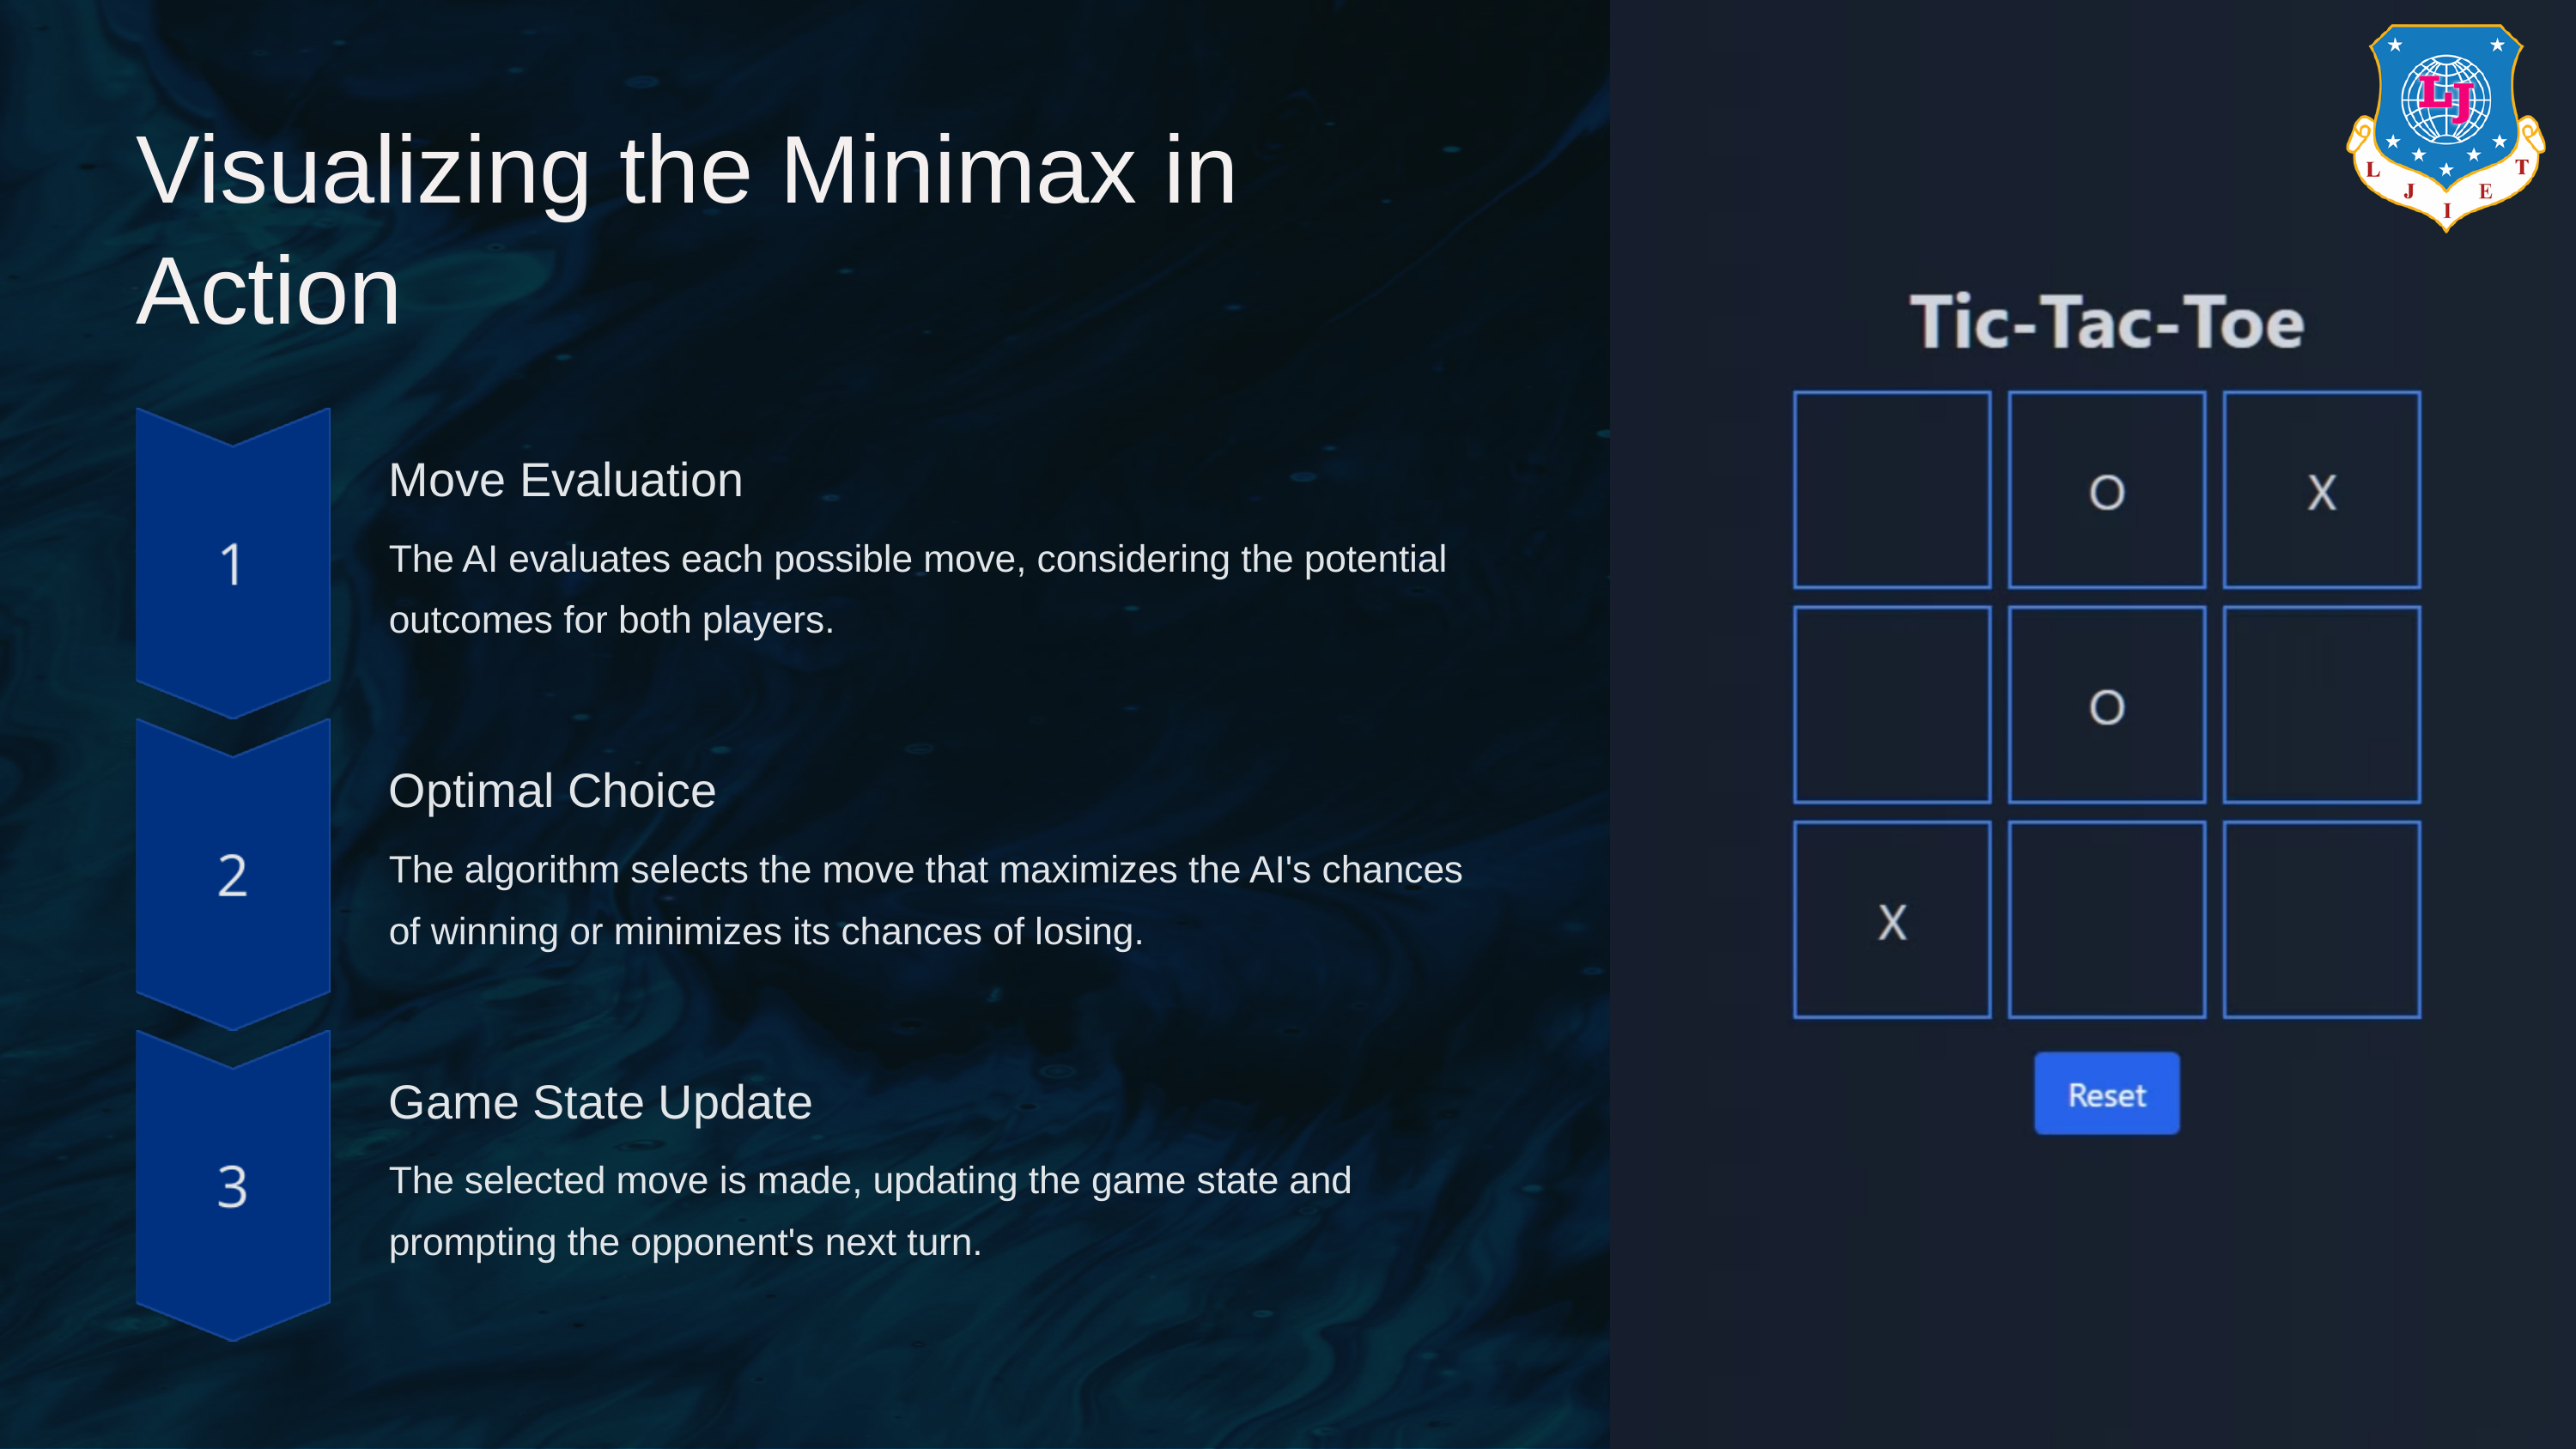

Visualizing the Minimax in Action

Move Evaluation
The AI evaluates each possible move, considering the potential outcomes for both players.

Optimal Choice
The algorithm selects the move that maximizes the AI's chances of winning or minimizes its chances of losing.

Game State Update
The selected move is made, updating the game state and prompting the opponent's next turn.